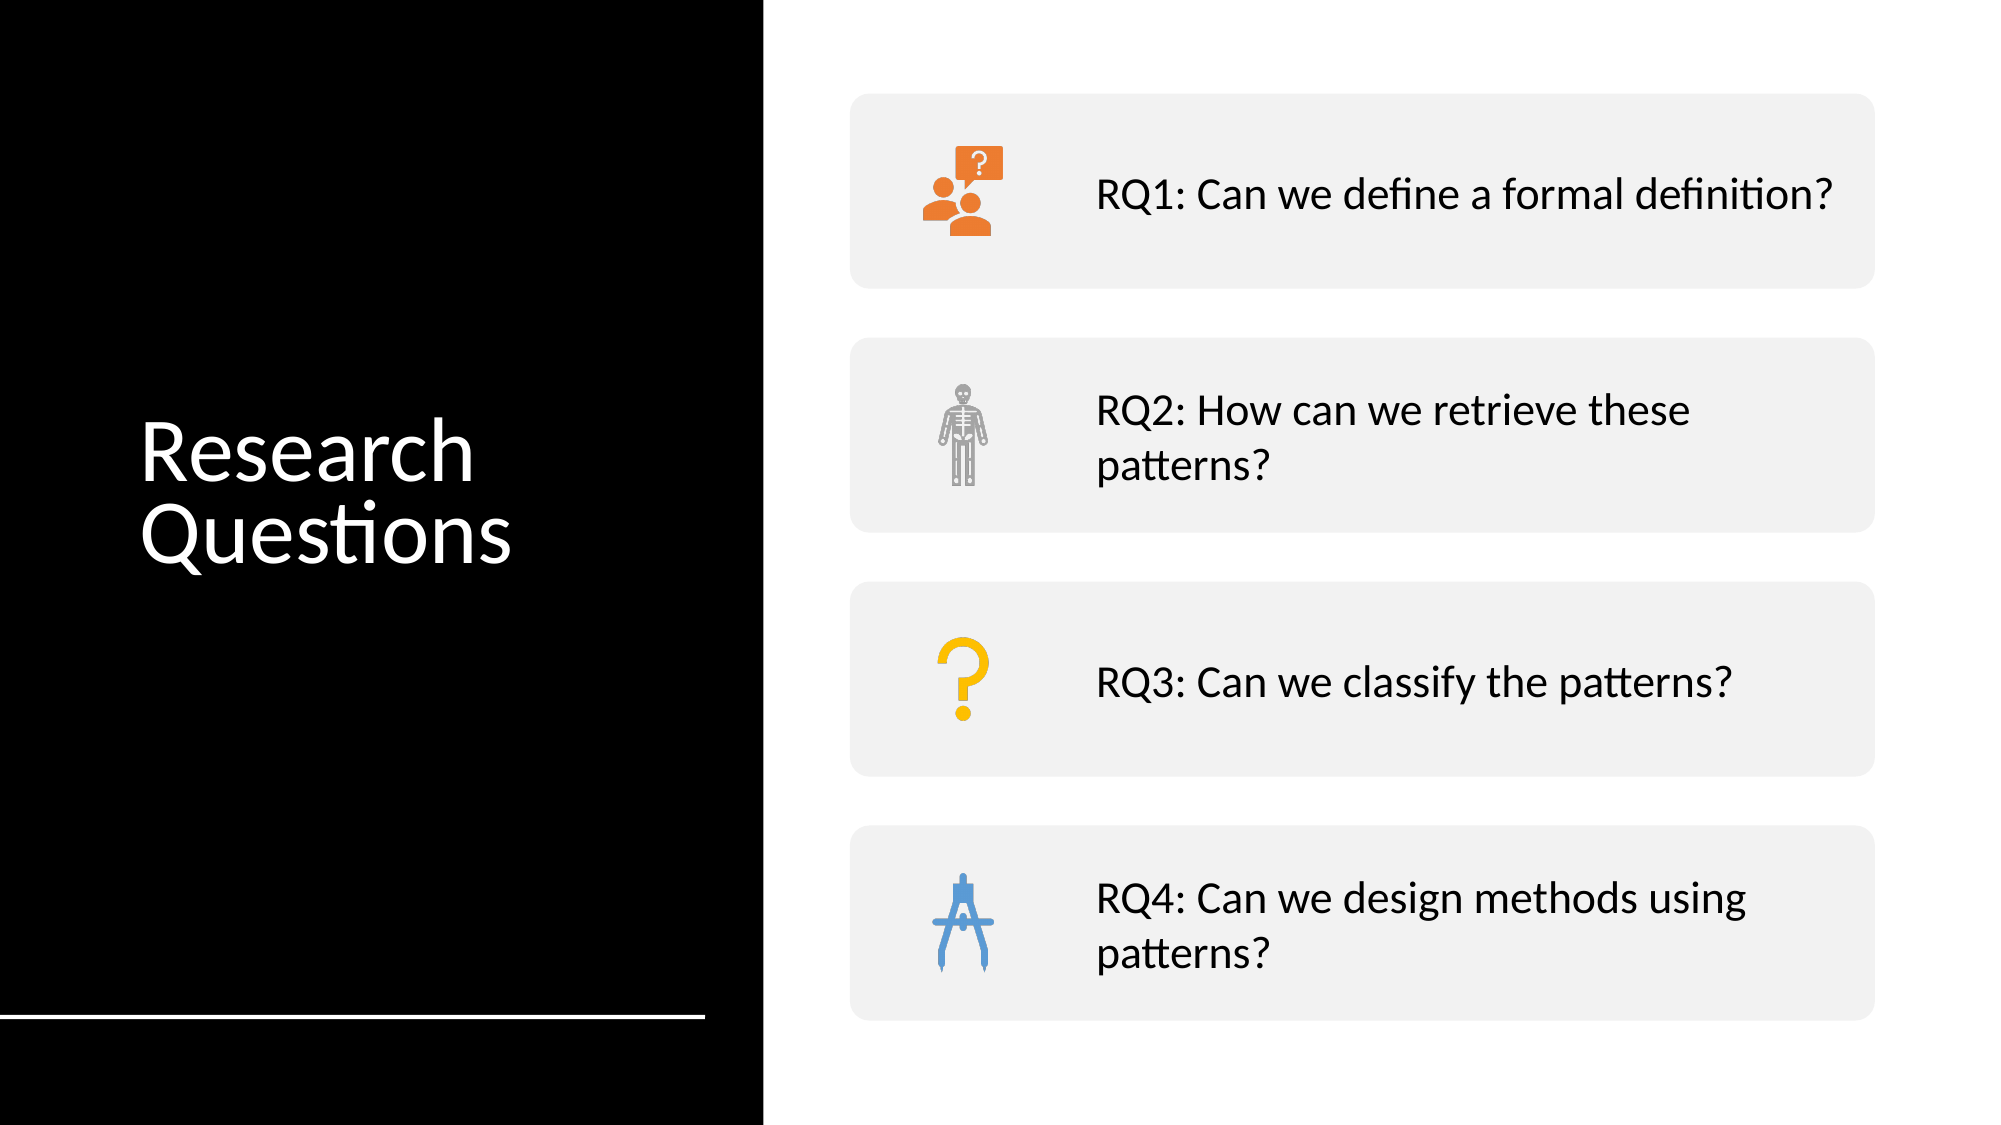

Research Questions

RQ1: Can we define a formal definition?

RQ2: How can we retrieve these patterns?

RQ3: Can we classify the patterns?

RQ4: Can we design methods using patterns?